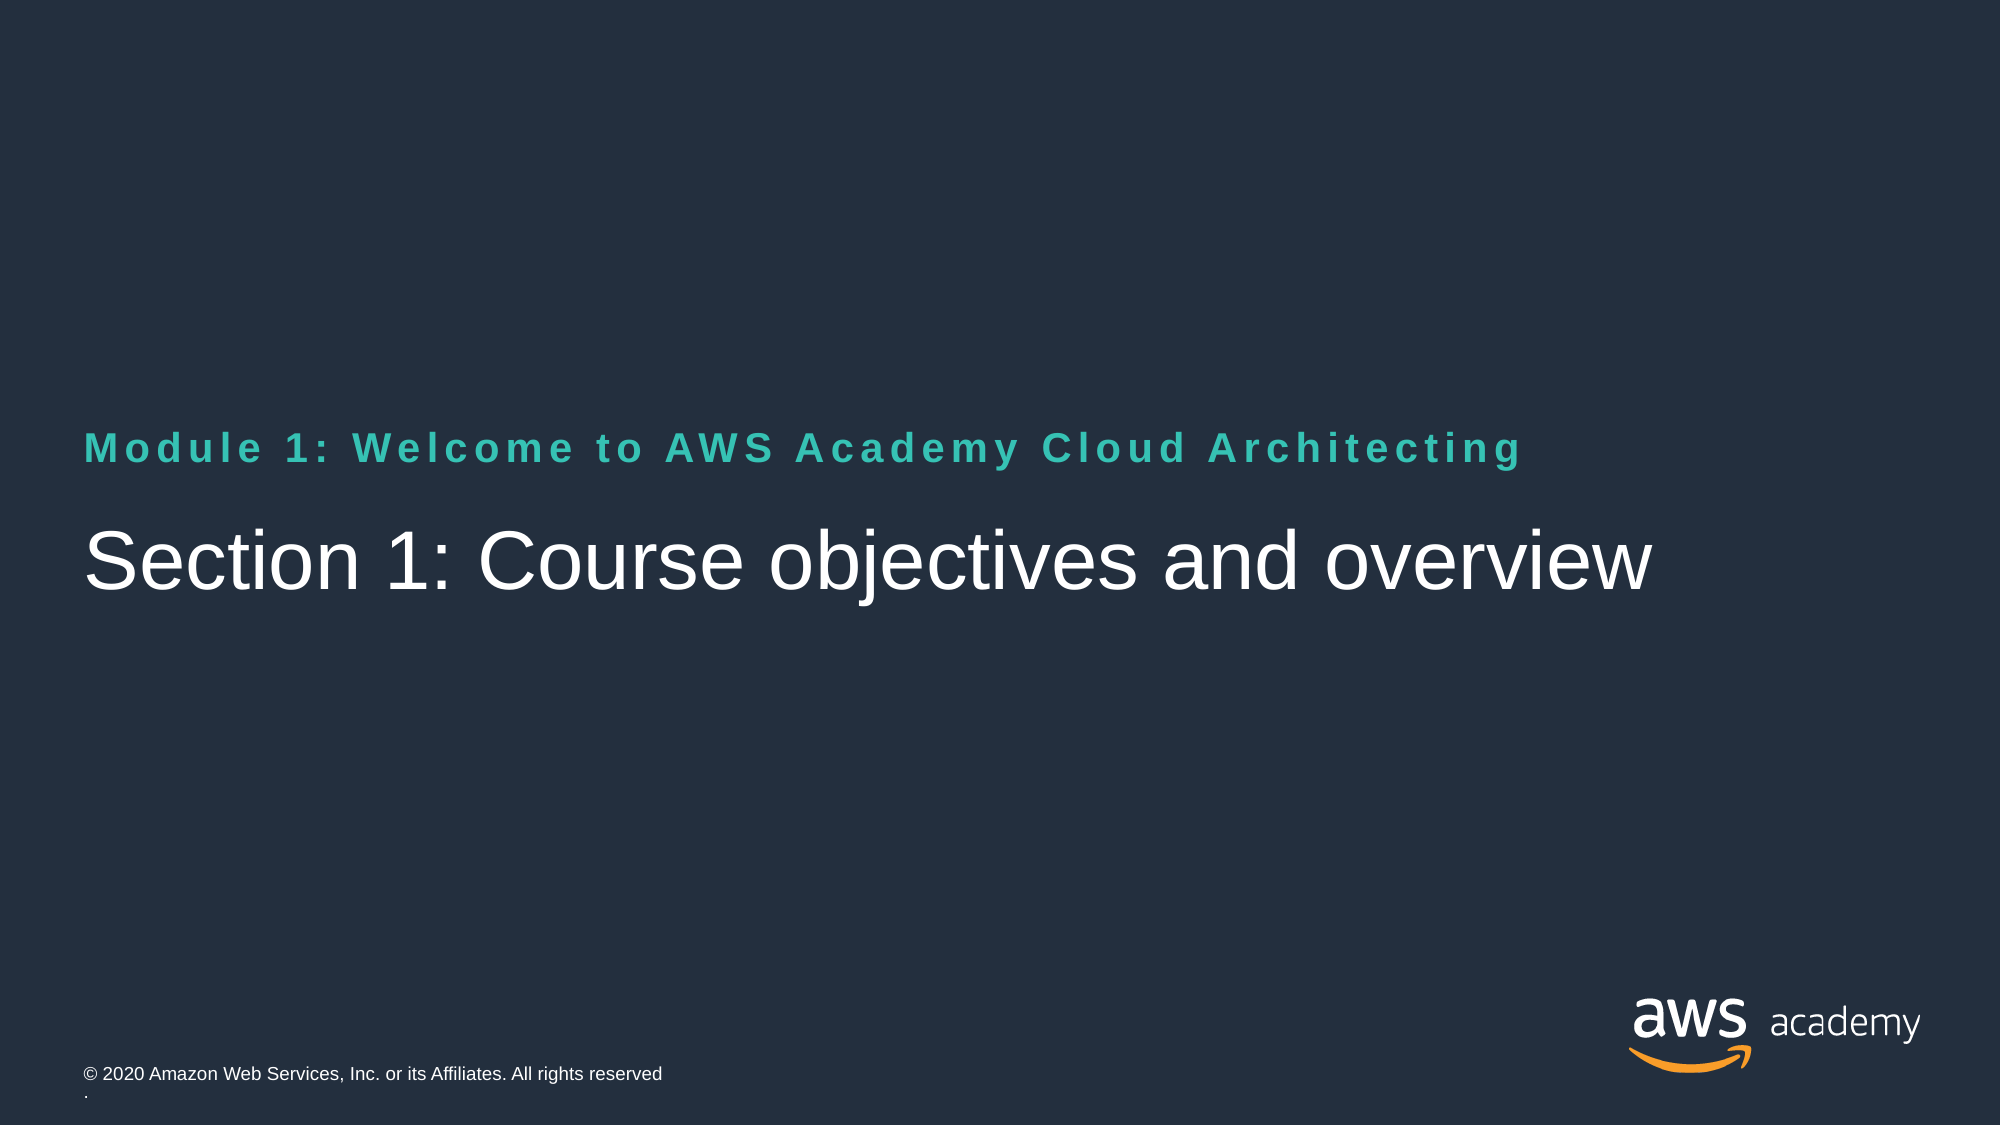

Module 1: Welcome to AWS Academy Cloud Architecting
# Section 1: Course objectives and overview
© 2020 Amazon Web Services, Inc. or its Affiliates. All rights reserved.